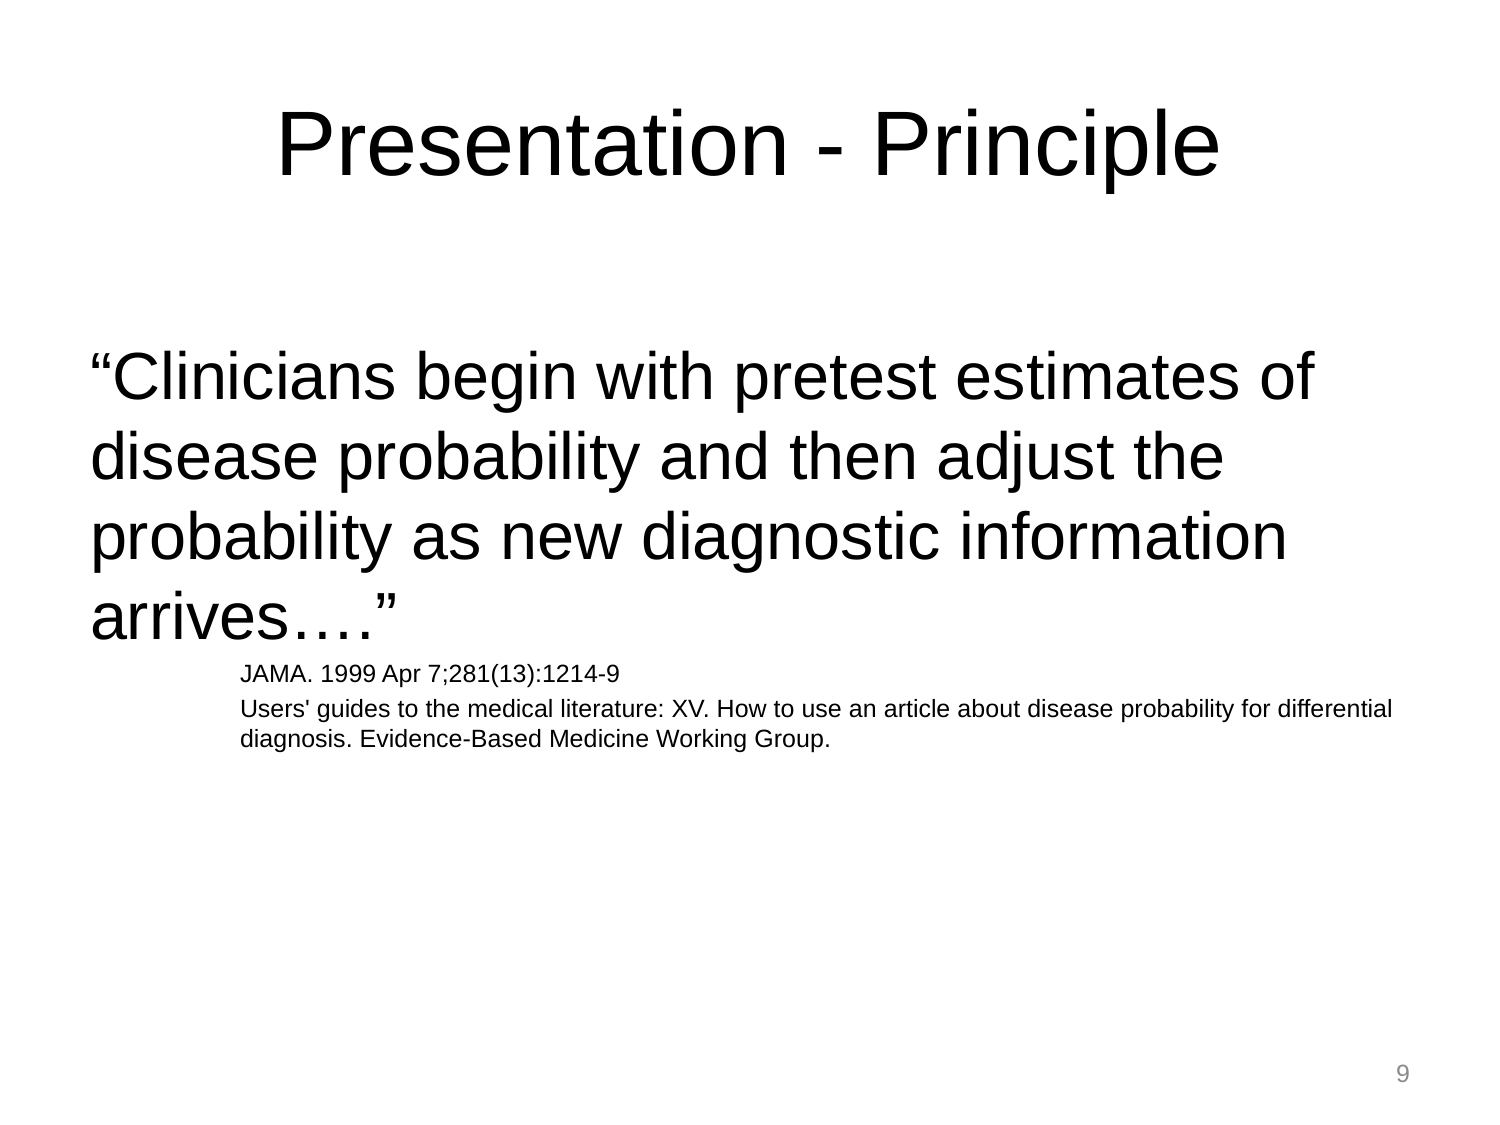

# Presentation - Principle
“Clinicians begin with pretest estimates of disease probability and then adjust the probability as new diagnostic information arrives….”
	JAMA. 1999 Apr 7;281(13):1214-9
	Users' guides to the medical literature: XV. How to use an article about disease probability for differential 	diagnosis. Evidence-Based Medicine Working Group.

9